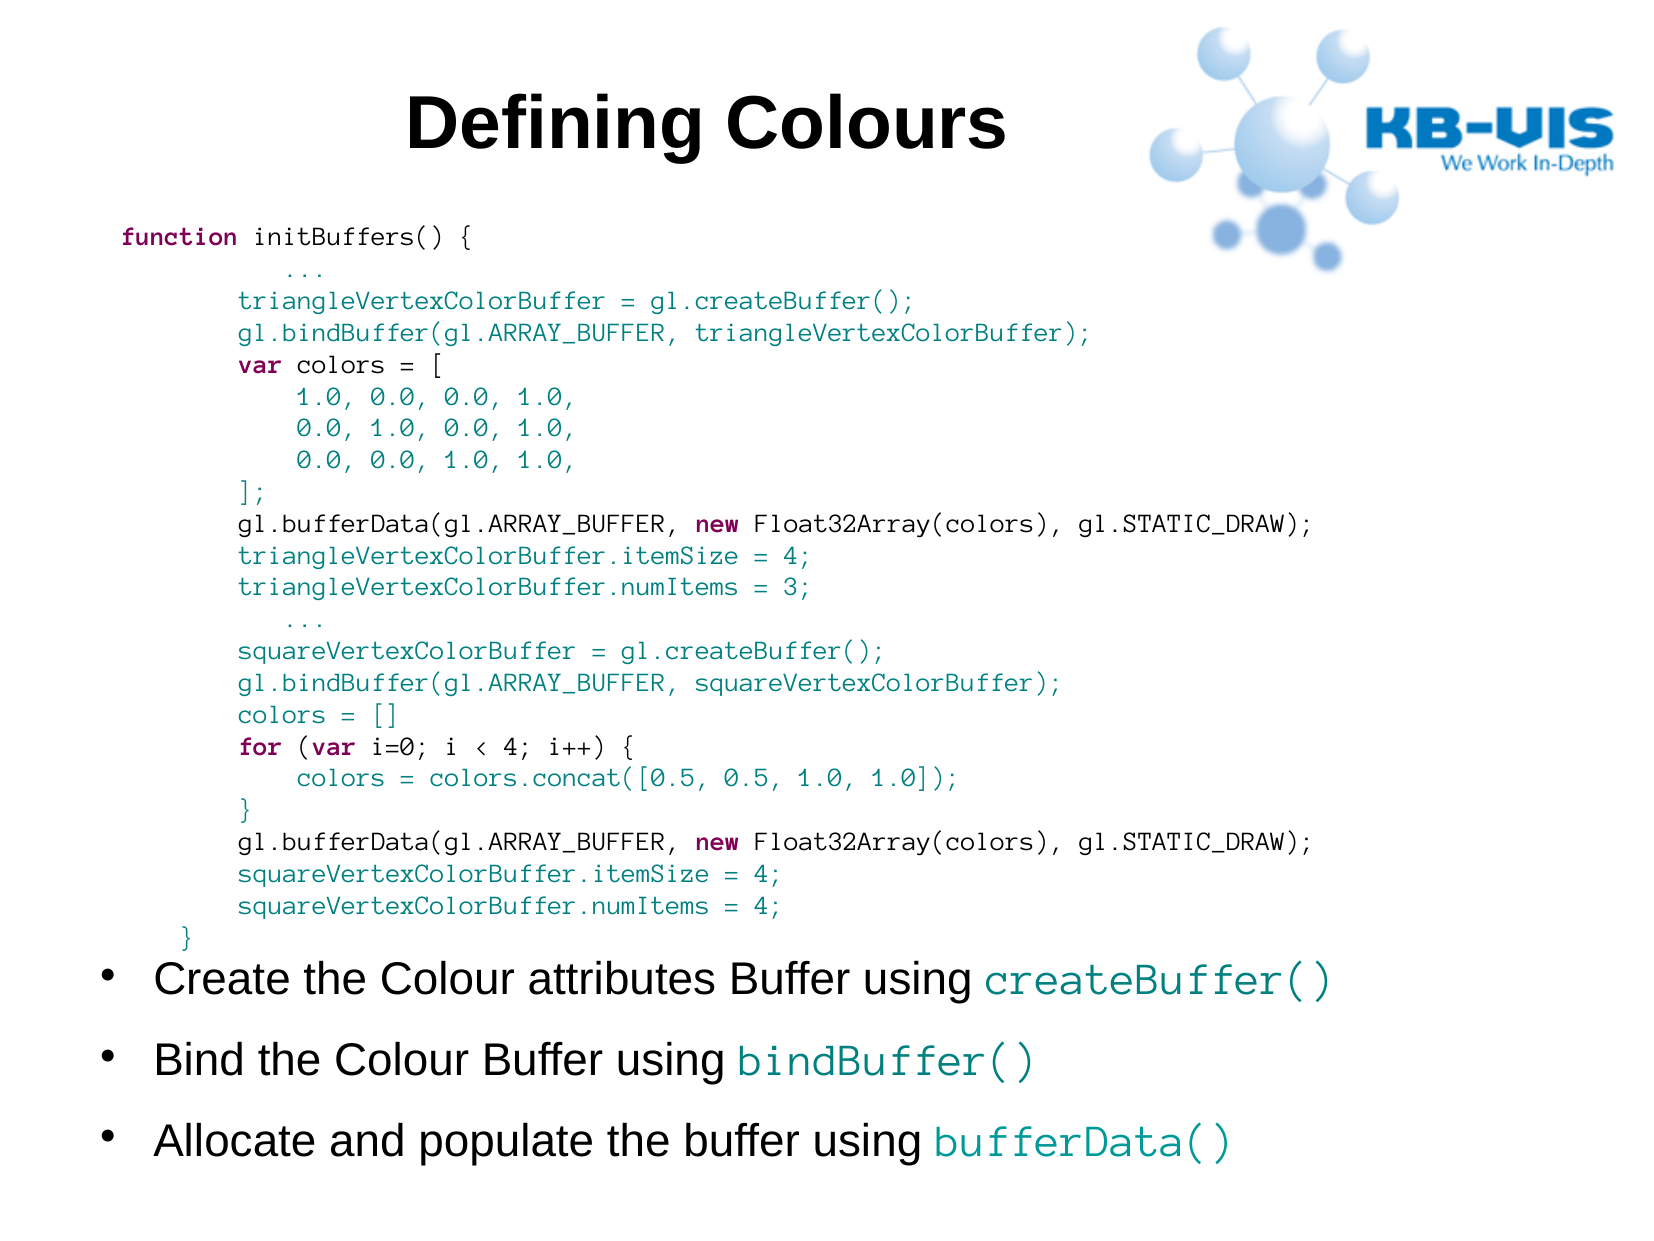

Defining Colours
function initBuffers() {
	   ...
        triangleVertexColorBuffer = gl.createBuffer();
        gl.bindBuffer(gl.ARRAY_BUFFER, triangleVertexColorBuffer);
        var colors = [
            1.0, 0.0, 0.0, 1.0,
            0.0, 1.0, 0.0, 1.0,
            0.0, 0.0, 1.0, 1.0,
        ];
        gl.bufferData(gl.ARRAY_BUFFER, new Float32Array(colors), gl.STATIC_DRAW);
        triangleVertexColorBuffer.itemSize = 4;
        triangleVertexColorBuffer.numItems = 3;
	   ...
        squareVertexColorBuffer = gl.createBuffer();
        gl.bindBuffer(gl.ARRAY_BUFFER, squareVertexColorBuffer);
        colors = []
        for (var i=0; i < 4; i++) {
            colors = colors.concat([0.5, 0.5, 1.0, 1.0]);
        }
        gl.bufferData(gl.ARRAY_BUFFER, new Float32Array(colors), gl.STATIC_DRAW);
        squareVertexColorBuffer.itemSize = 4;
        squareVertexColorBuffer.numItems = 4;
    }
Create the Colour attributes Buffer using createBuffer()
Bind the Colour Buffer using bindBuffer()
Allocate and populate the buffer using bufferData()